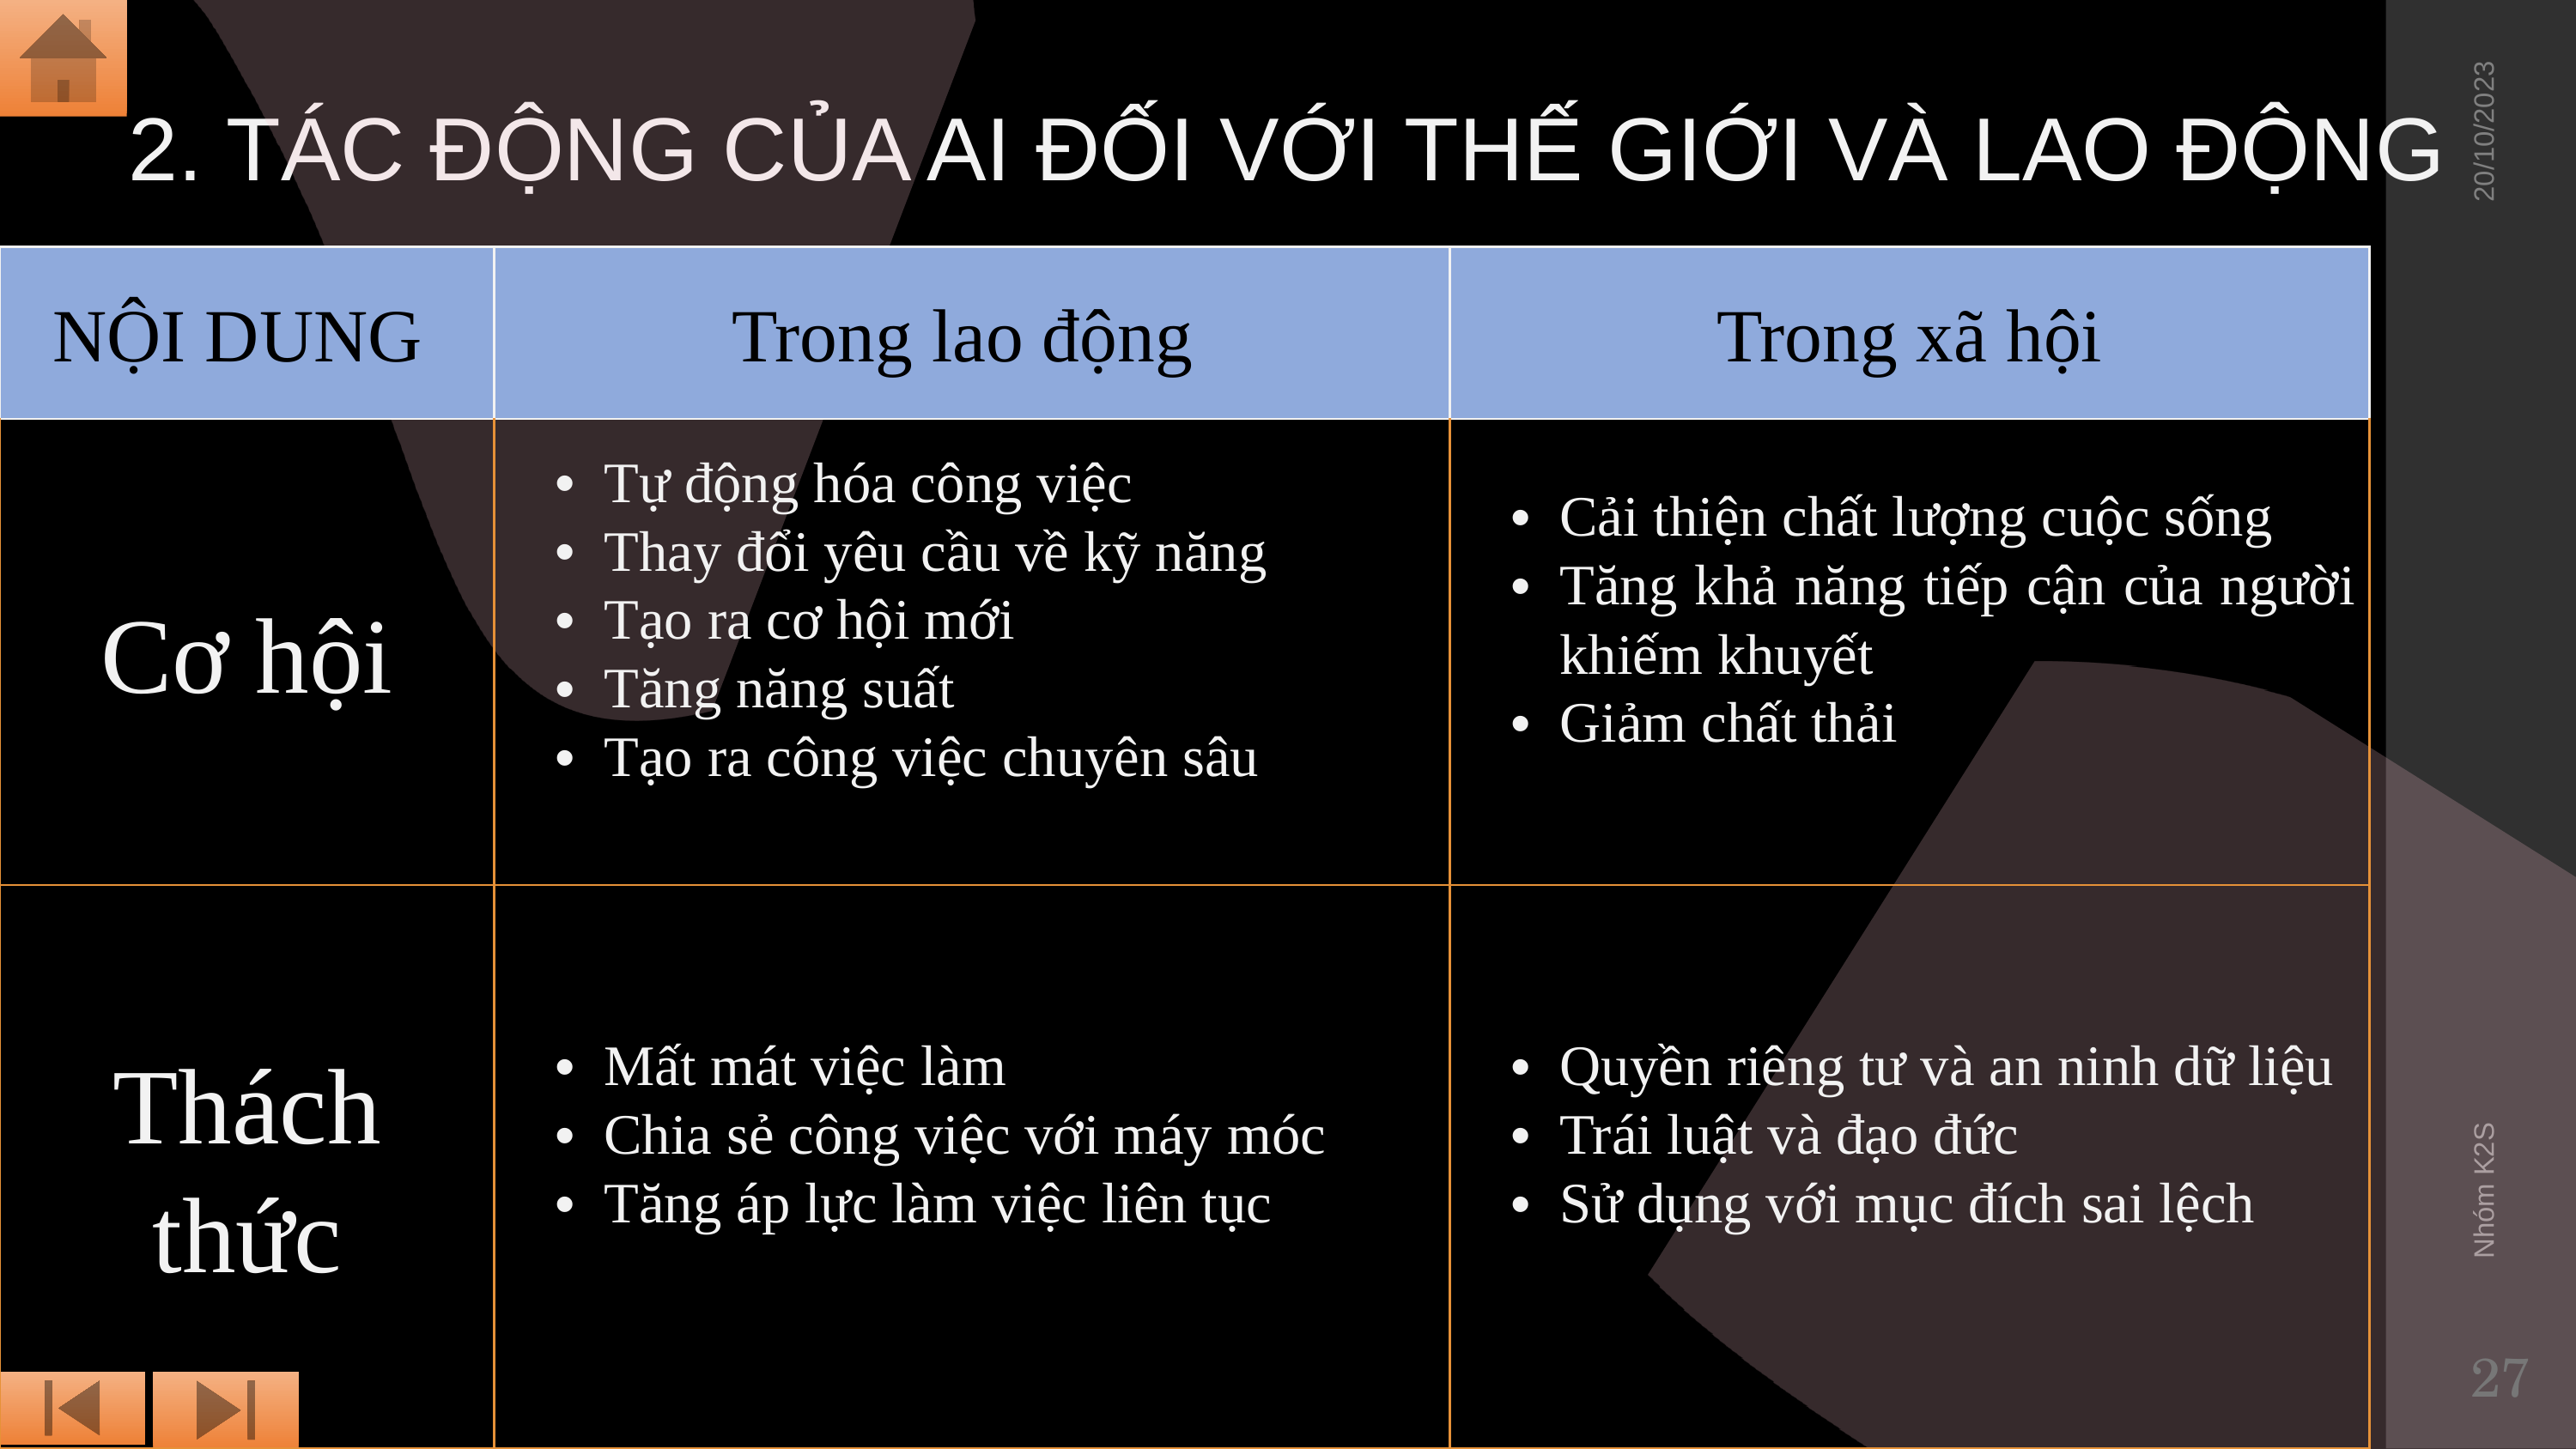

2. TÁC ĐỘNG CỦA AI ĐỐI VỚI THẾ GIỚI VÀ LAO ĐỘNG
20/10/2023
| NỘI DUNG | Trong lao động | Trong xã hội |
| --- | --- | --- |
| Cơ hội | Tự động hóa công việc Thay đổi yêu cầu về kỹ năng Tạo ra cơ hội mới Tăng năng suất Tạo ra công việc chuyên sâu | Cải thiện chất lượng cuộc sống Tăng khả năng tiếp cận của người khiếm khuyết Giảm chất thải |
| Thách thức | Mất mát việc làm Chia sẻ công việc với máy móc Tăng áp lực làm việc liên tục | Quyền riêng tư và an ninh dữ liệu Trái luật và đạo đức Sử dụng với mục đích sai lệch |
Nhóm K2S

27